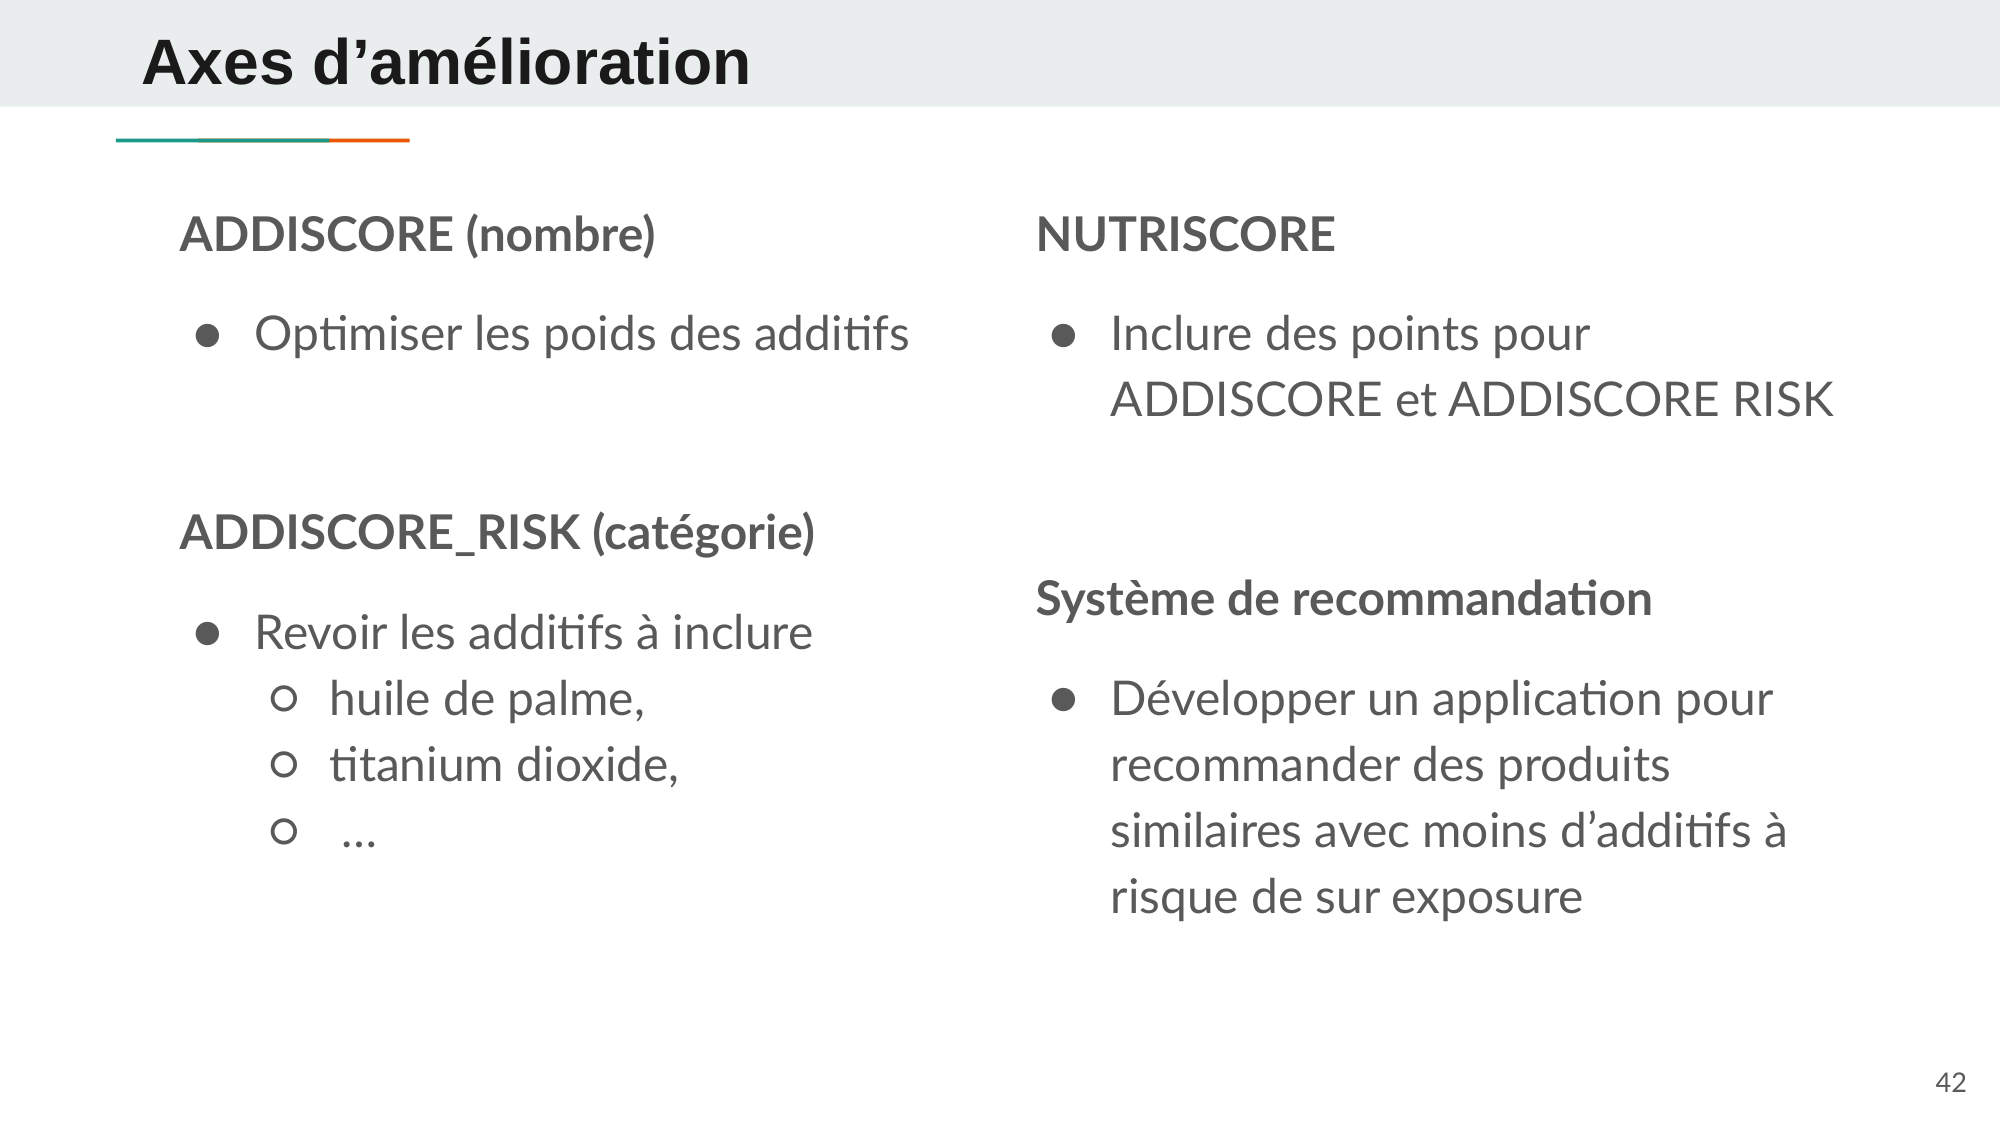

# Axes d’amélioration
ADDISCORE (nombre)
Optimiser les poids des additifs

ADDISCORE_RISK (catégorie)
Revoir les additifs à inclure
huile de palme,
titanium dioxide,
 …
NUTRISCORE
Inclure des points pour ADDISCORE et ADDISCORE RISK

Système de recommandation
Développer un application pour recommander des produits similaires avec moins d’additifs à risque de sur exposure
42